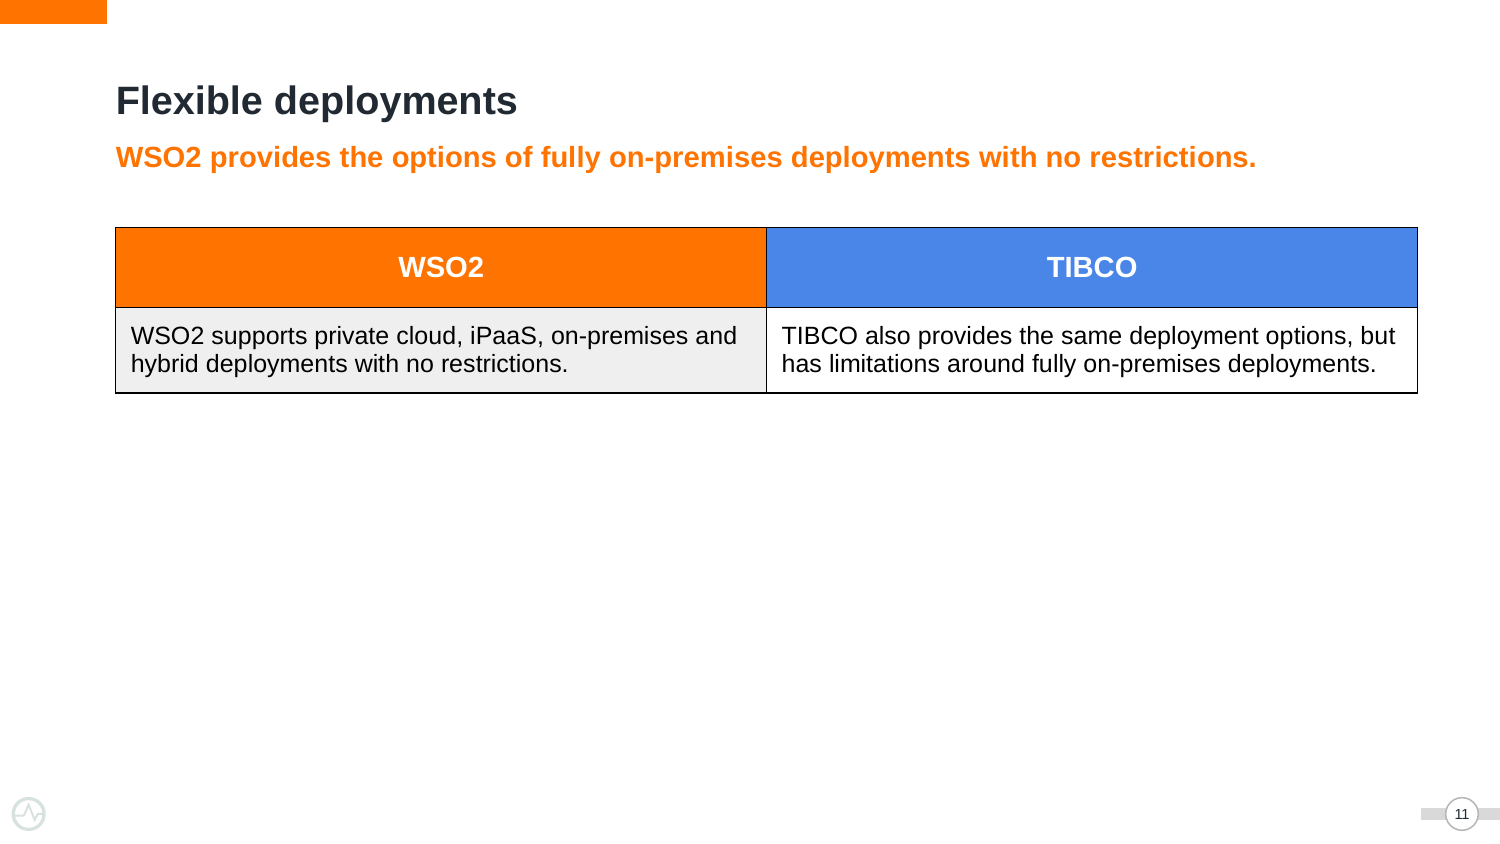

# Flexible deployments
WSO2 provides the options of fully on-premises deployments with no restrictions.
| WSO2 | TIBCO |
| --- | --- |
| WSO2 supports private cloud, iPaaS, on-premises and hybrid deployments with no restrictions. | TIBCO also provides the same deployment options, but has limitations around fully on-premises deployments. |
11